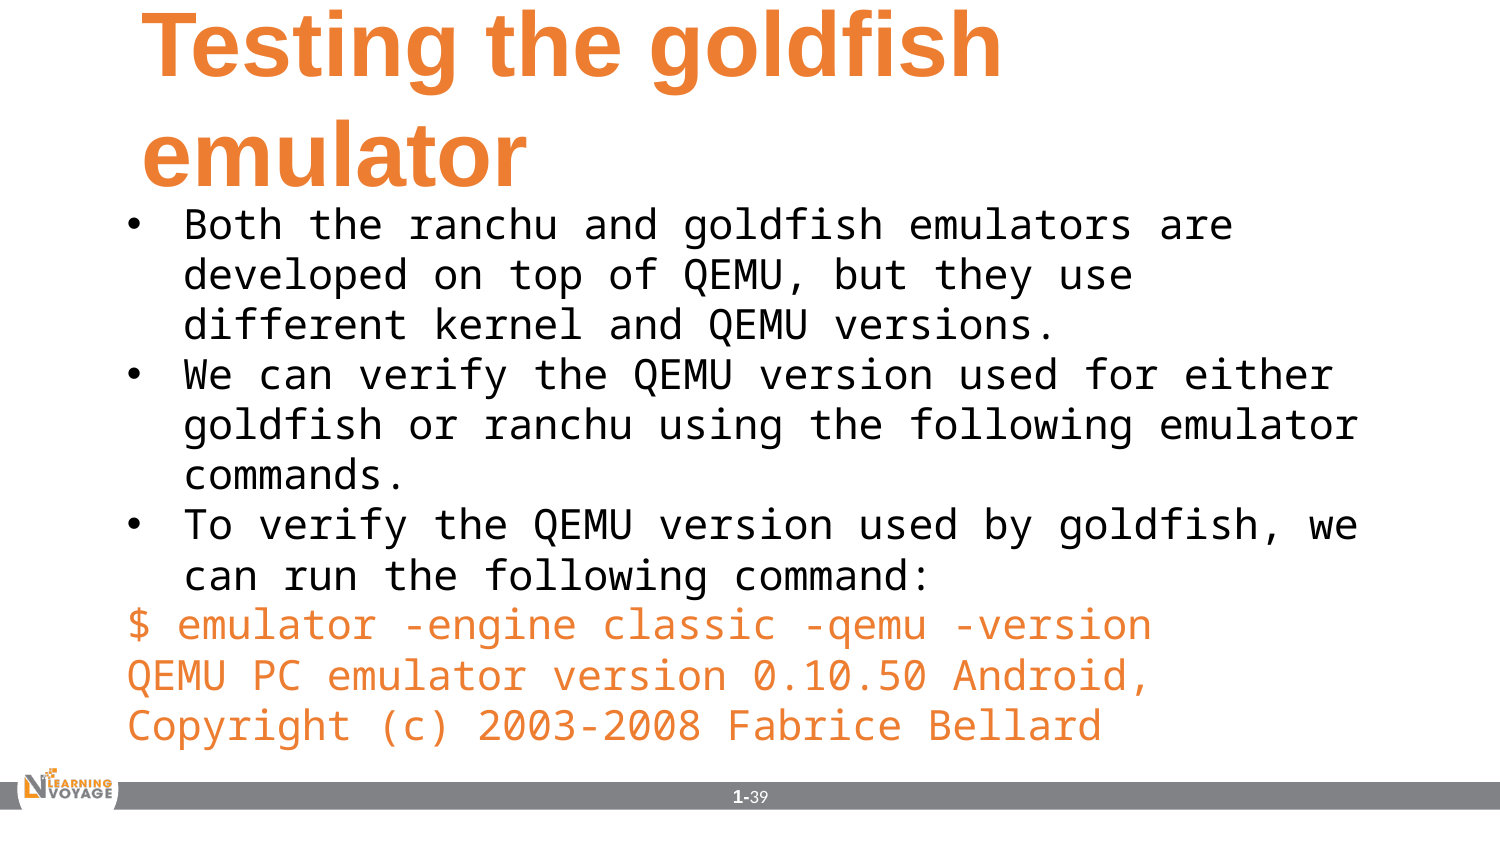

Testing the goldfish emulator
Both the ranchu and goldfish emulators are developed on top of QEMU, but they use different kernel and QEMU versions.
We can verify the QEMU version used for either goldfish or ranchu using the following emulator commands.
To verify the QEMU version used by goldfish, we can run the following command:
$ emulator -engine classic -qemu -version
QEMU PC emulator version 0.10.50 Android, Copyright (c) 2003-2008 Fabrice Bellard
1-39